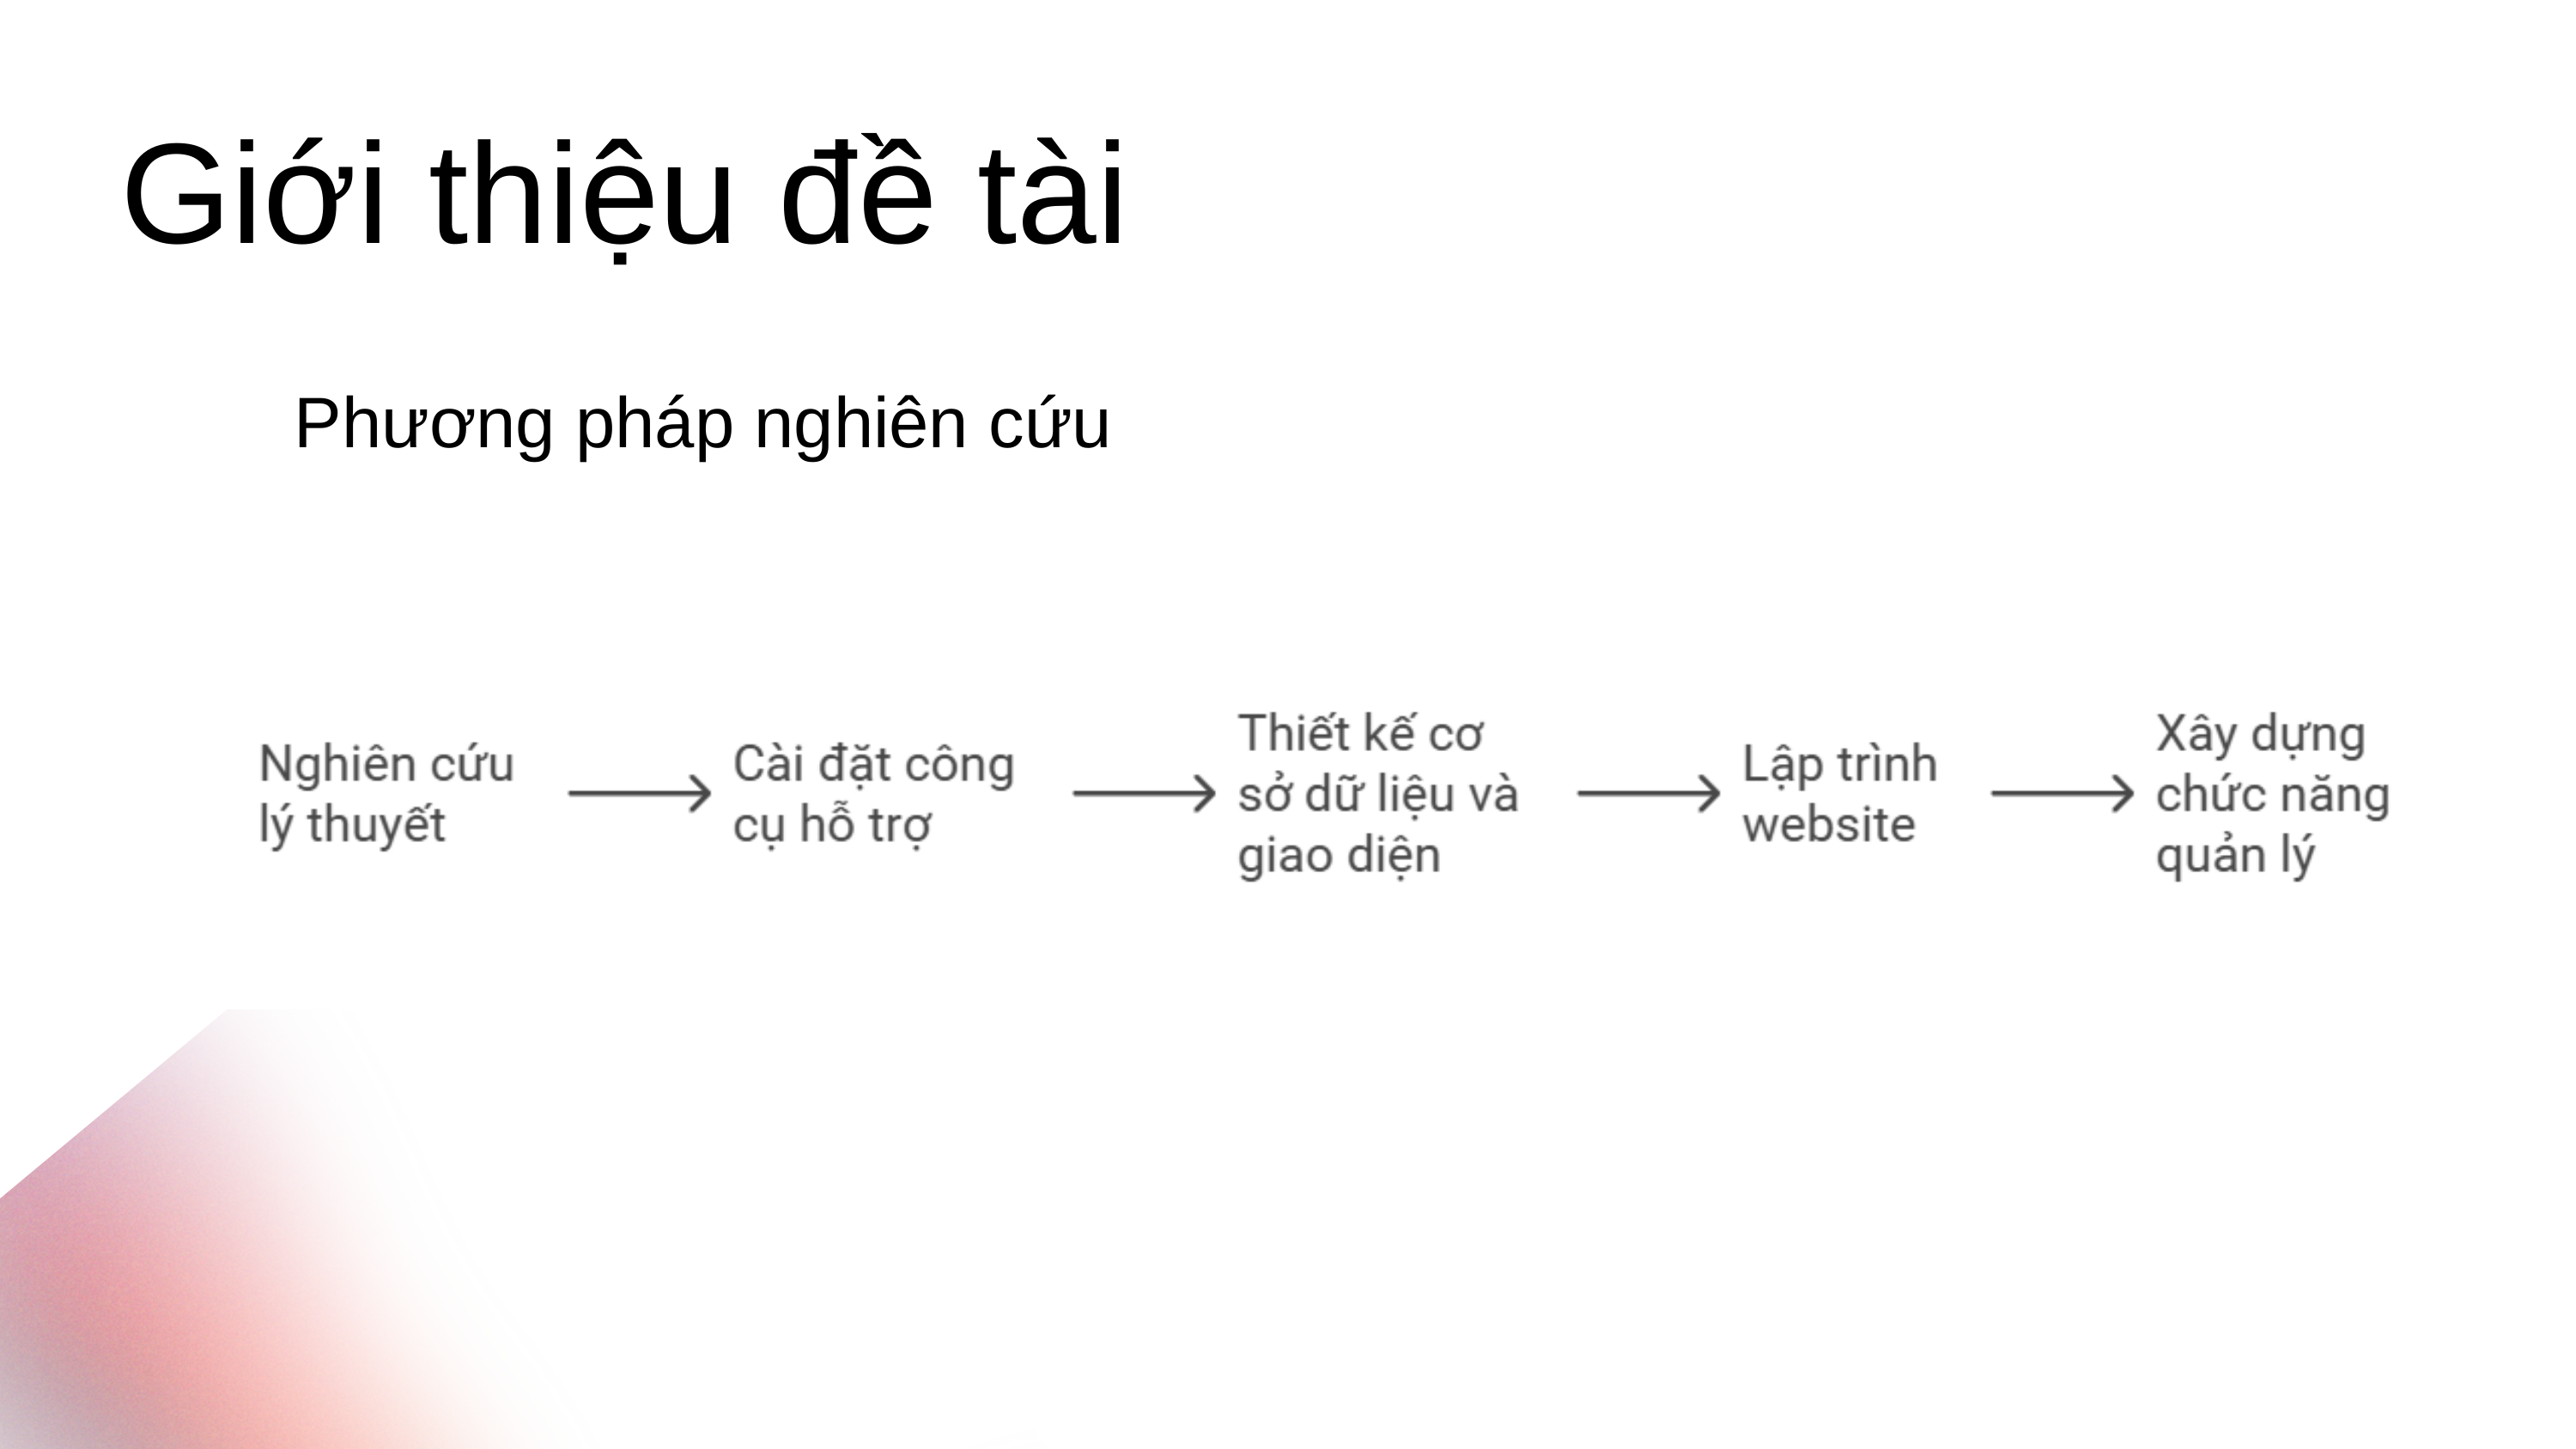

Giới thiệu đề tài
Phương pháp nghiên cứu